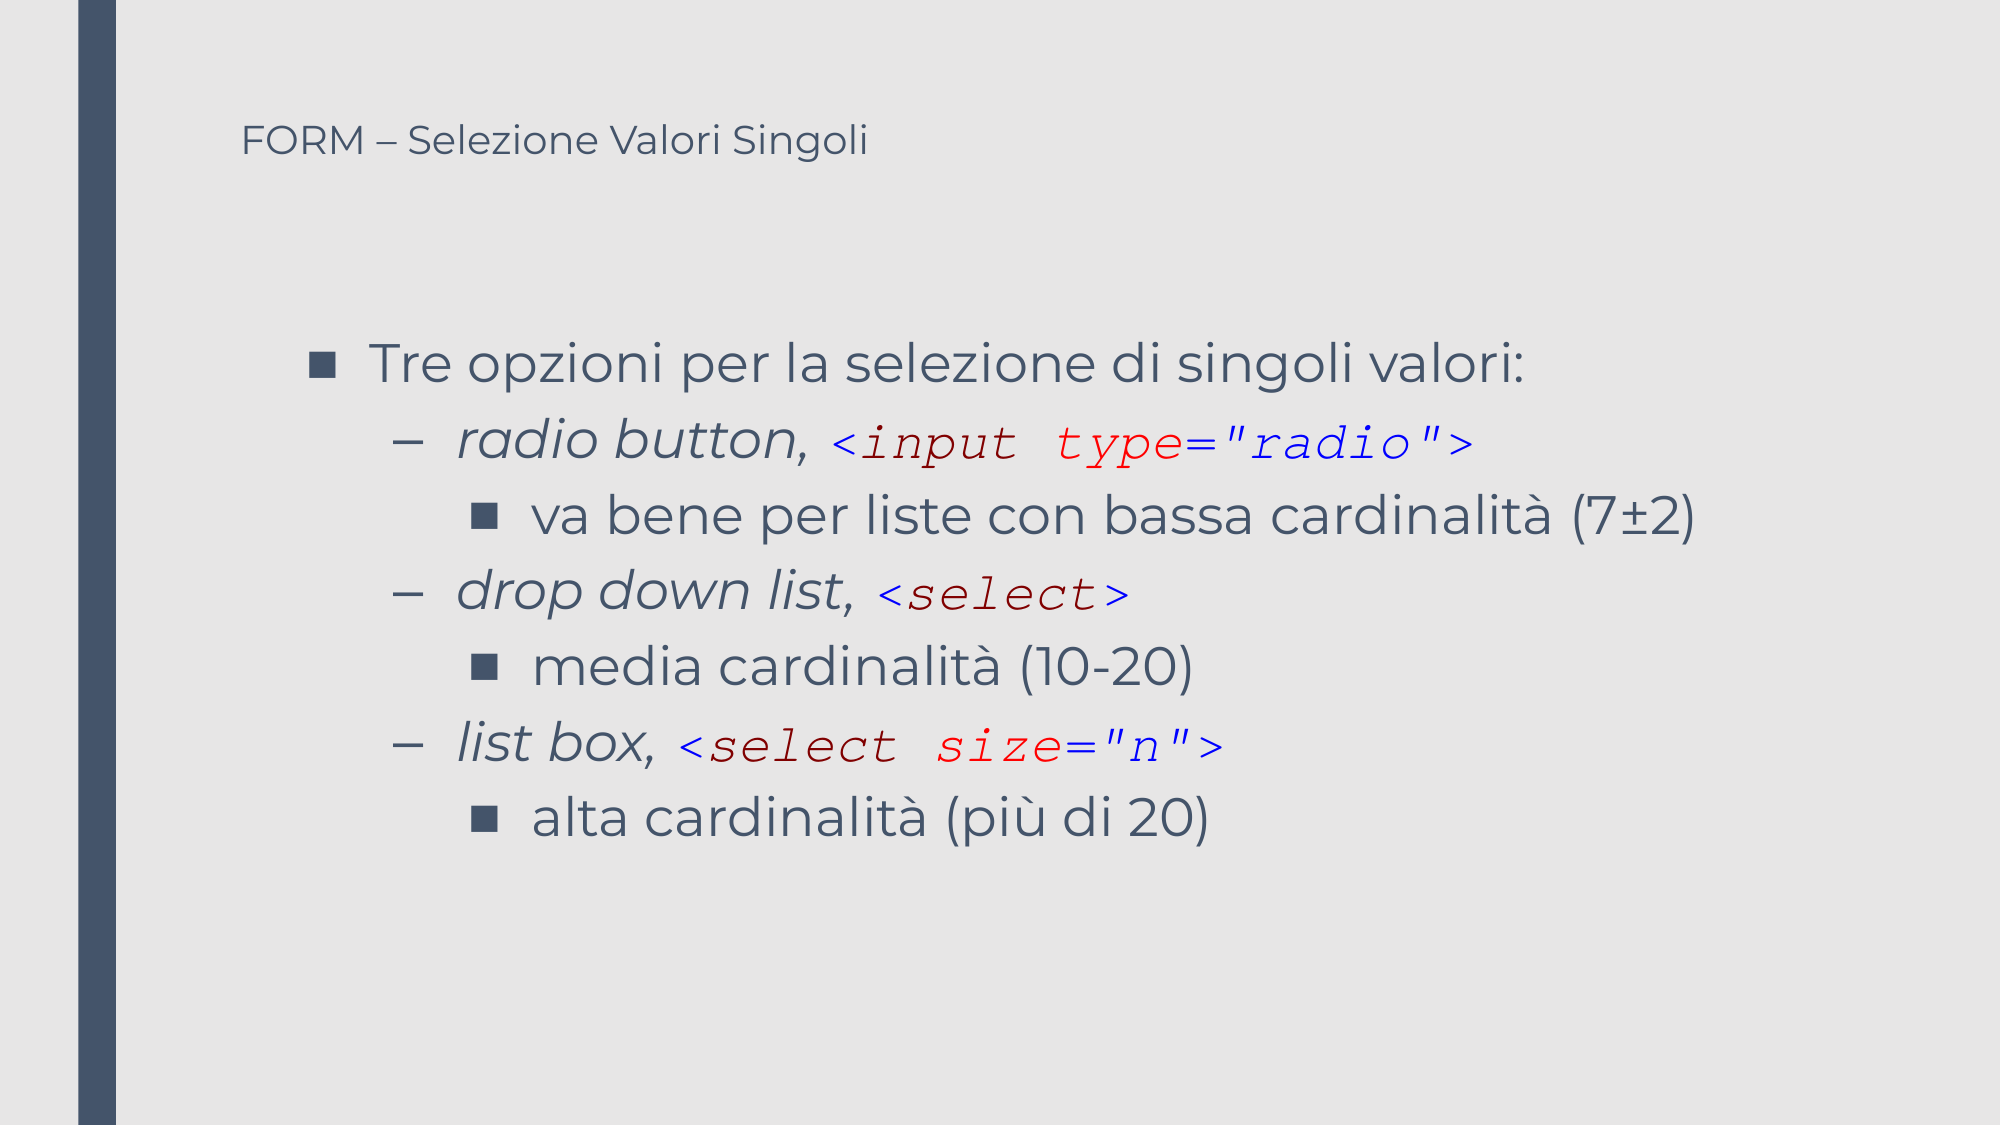

# FORM – Selezione Valori Singoli
Tre opzioni per la selezione di singoli valori:
radio button, <input type="radio">
va bene per liste con bassa cardinalità (7±2)
drop down list, <select>
media cardinalità (10-20)
list box, <select size="n">
alta cardinalità (più di 20)